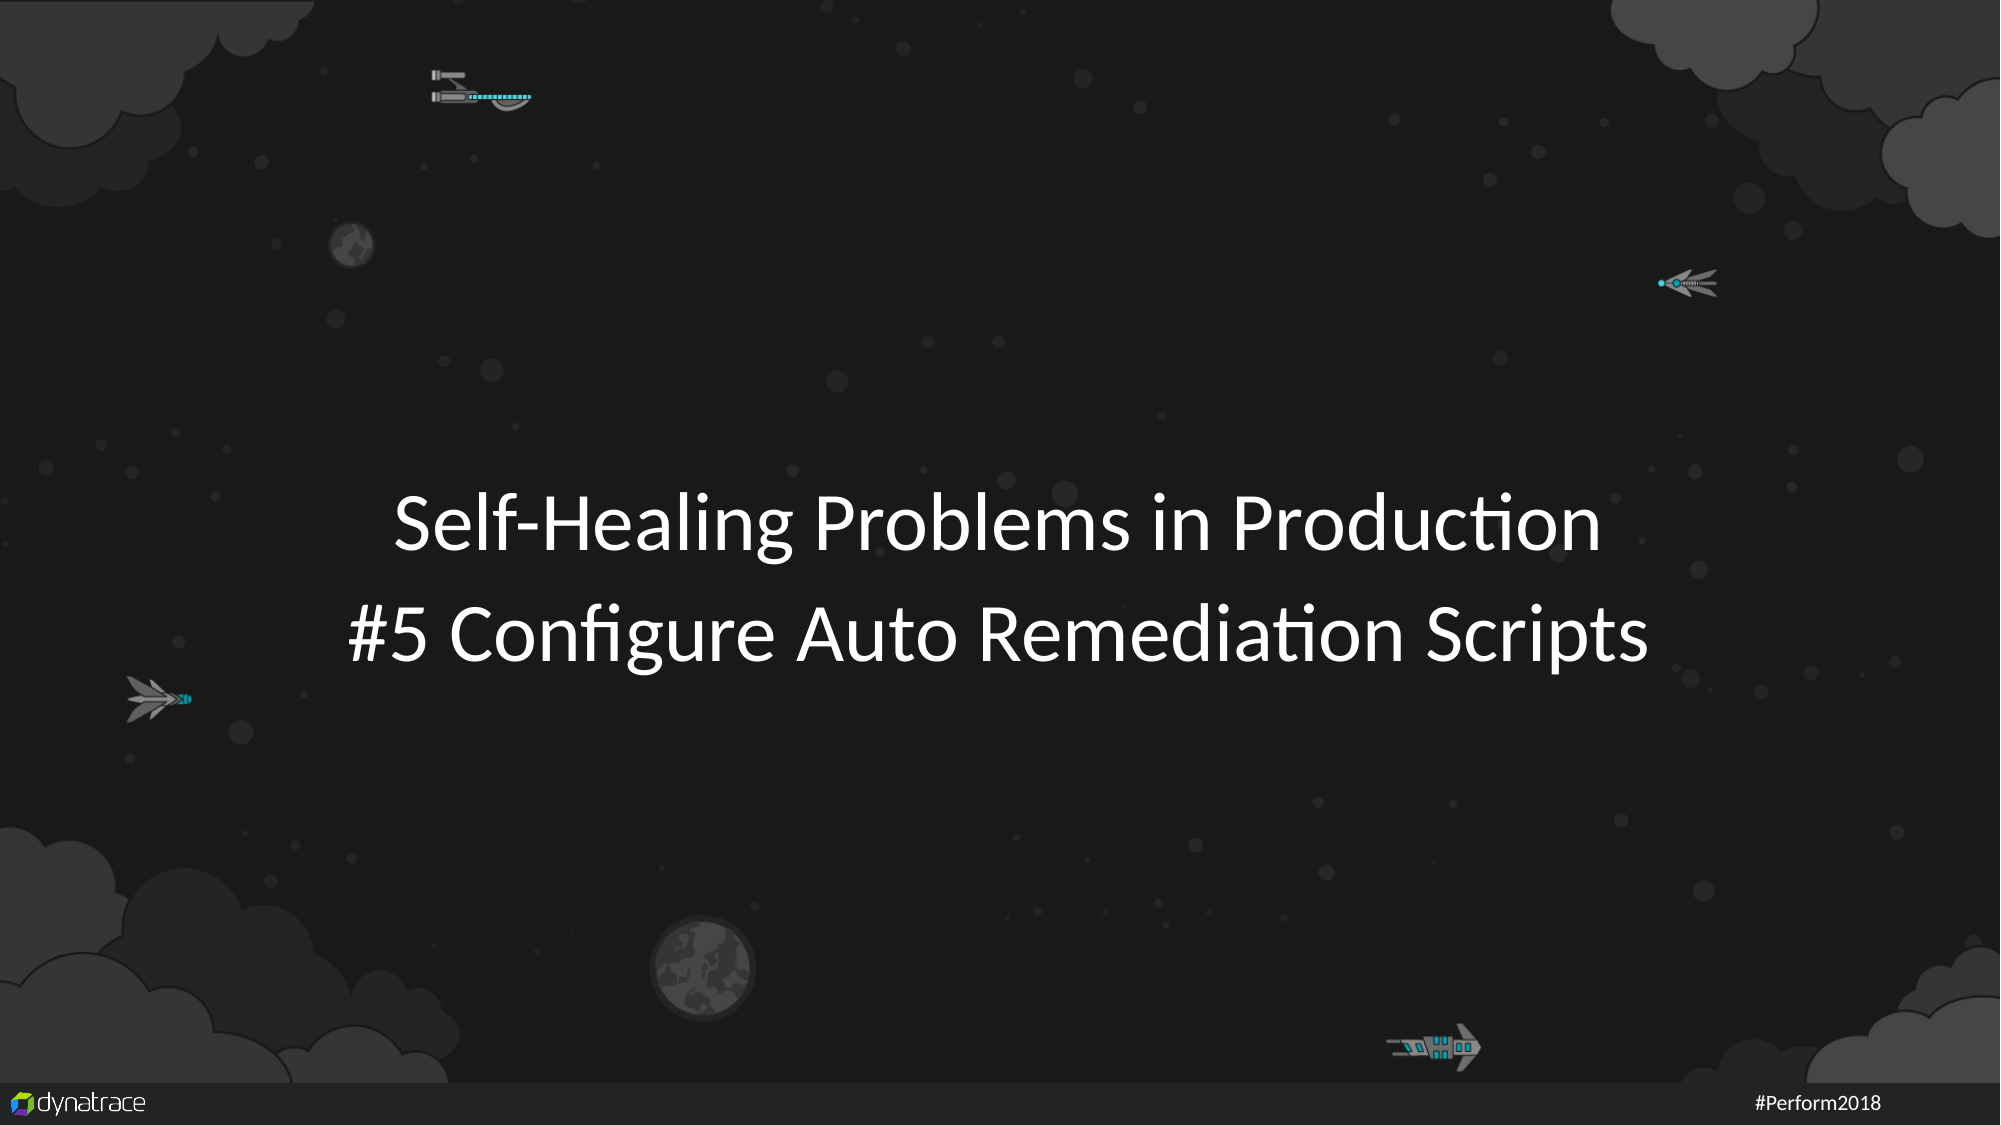

Self-Healing Problems in Production
#5 Configure Auto Remediation Scripts